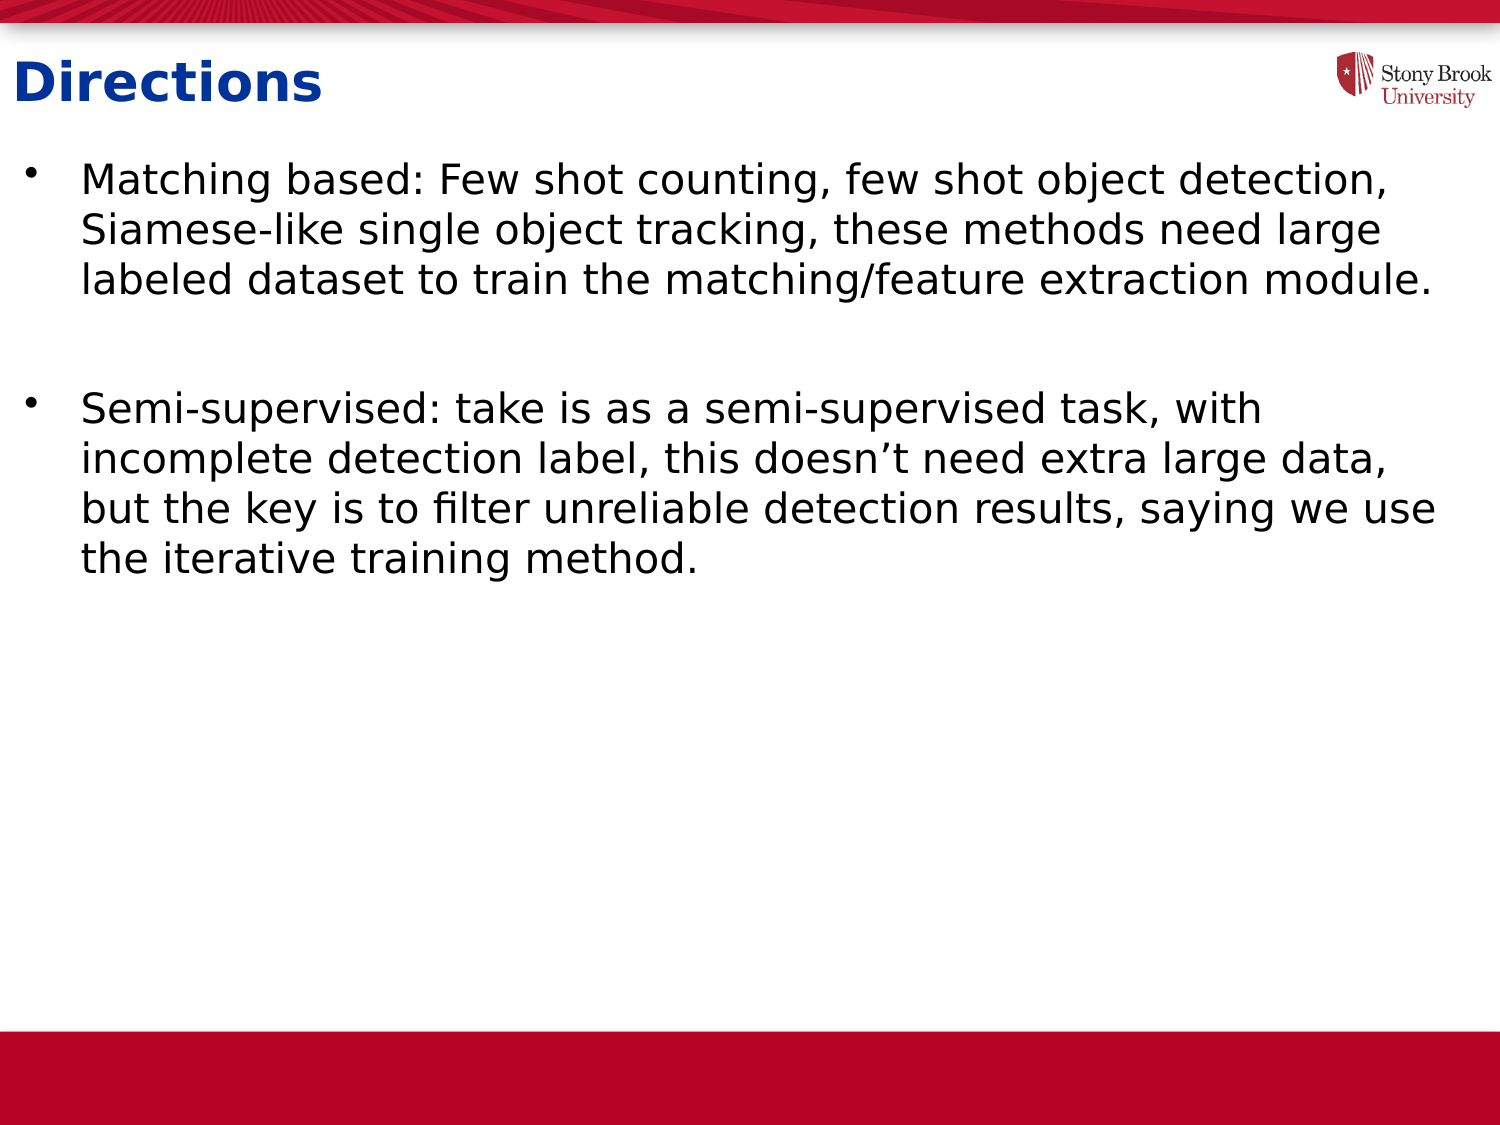

# Directions
Matching based: Few shot counting, few shot object detection, Siamese-like single object tracking, these methods need large labeled dataset to train the matching/feature extraction module.

Semi-supervised: take is as a semi-supervised task, with incomplete detection label, this doesn’t need extra large data, but the key is to filter unreliable detection results, saying we use the iterative training method.